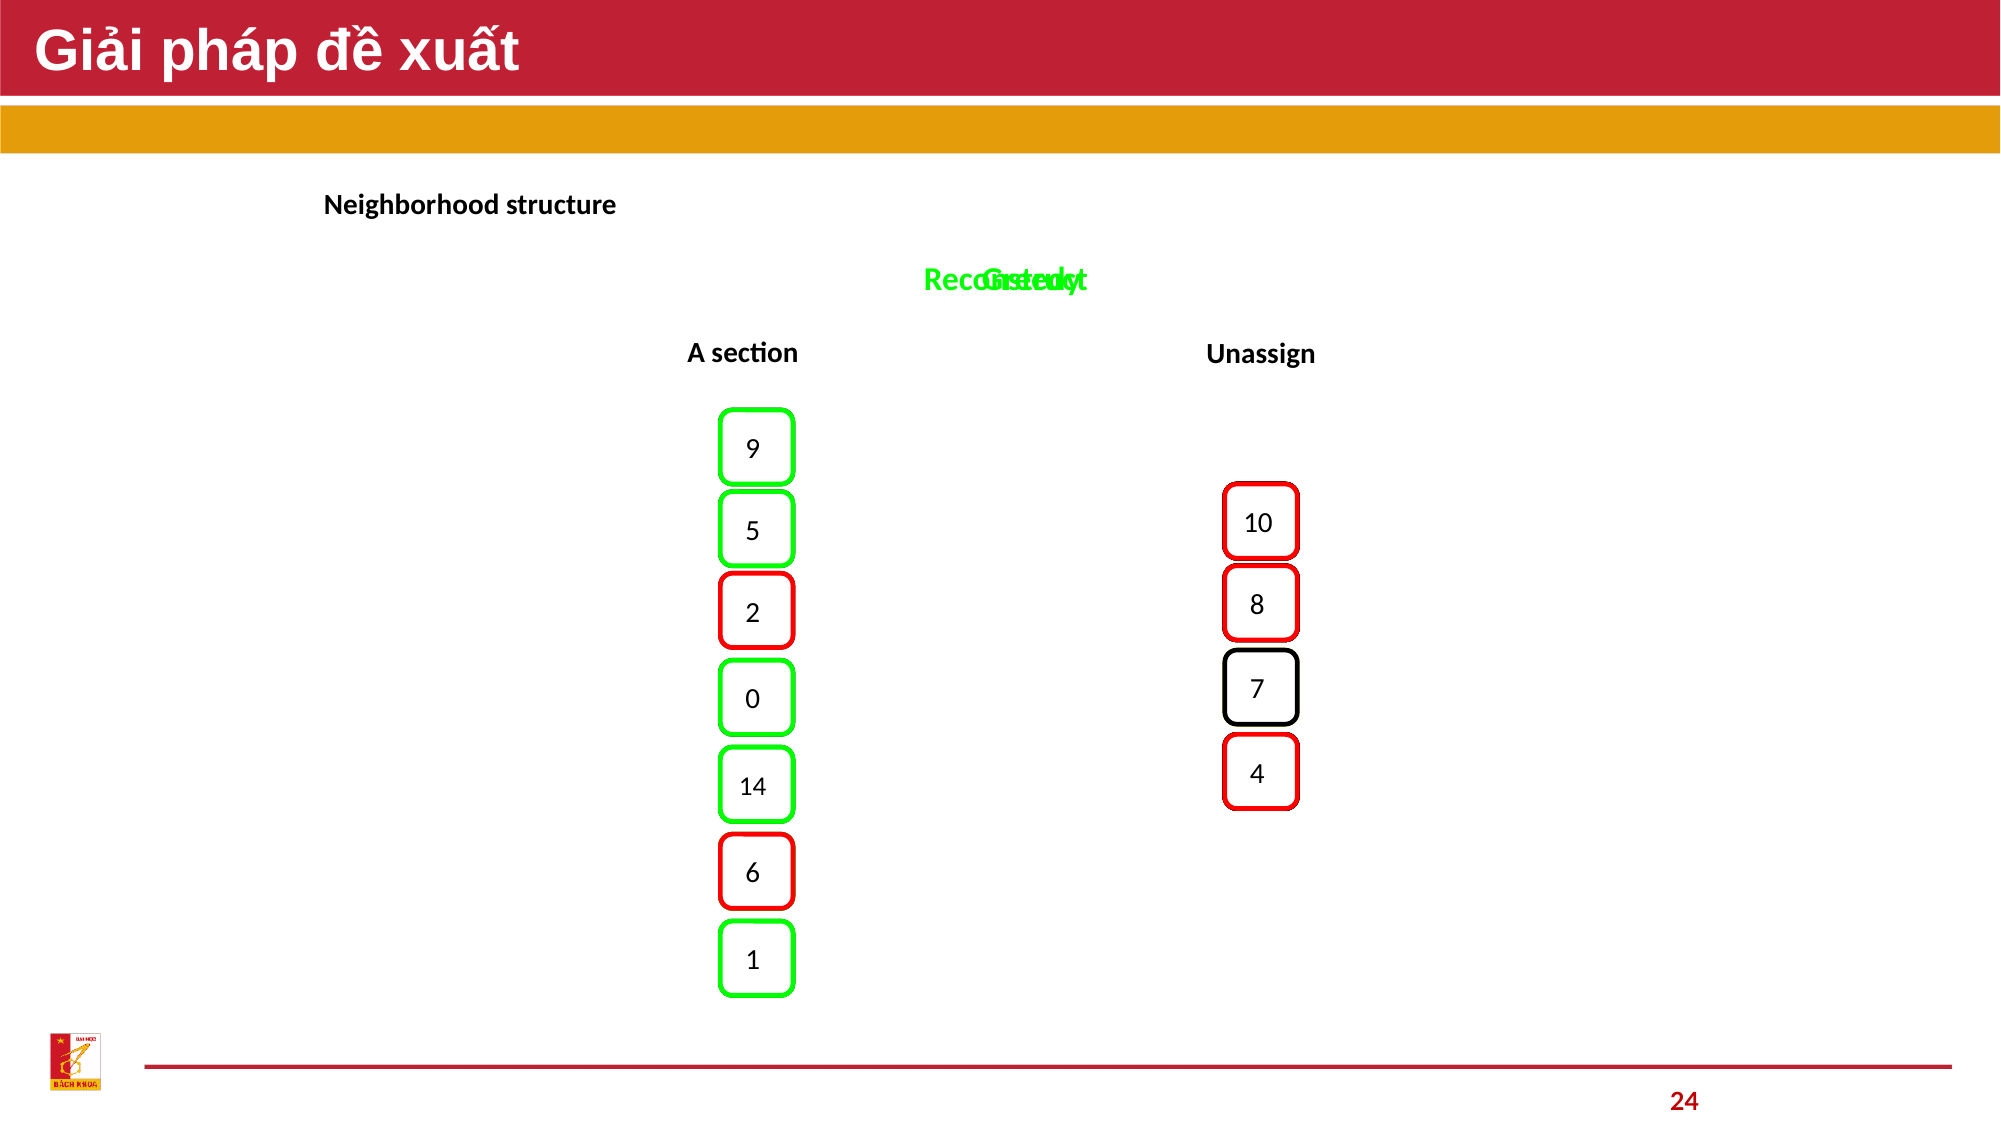

# Giải pháp đề xuất

Neighborhood structure
Reconstruct
Greedy
A section
Unassign
 9
 9
10
10
10
10
10
10
10
10
10
 5
 5
 8
 8
 8
 8
 8
 8
 8
 8
 8
 2
 2
 7
 7
 0
 0
 4
 4
 4
 4
 4
 4
 4
 4
 4
14
14
14
14
 6
 6
 6
 6
 1
 1
 1
 1
24